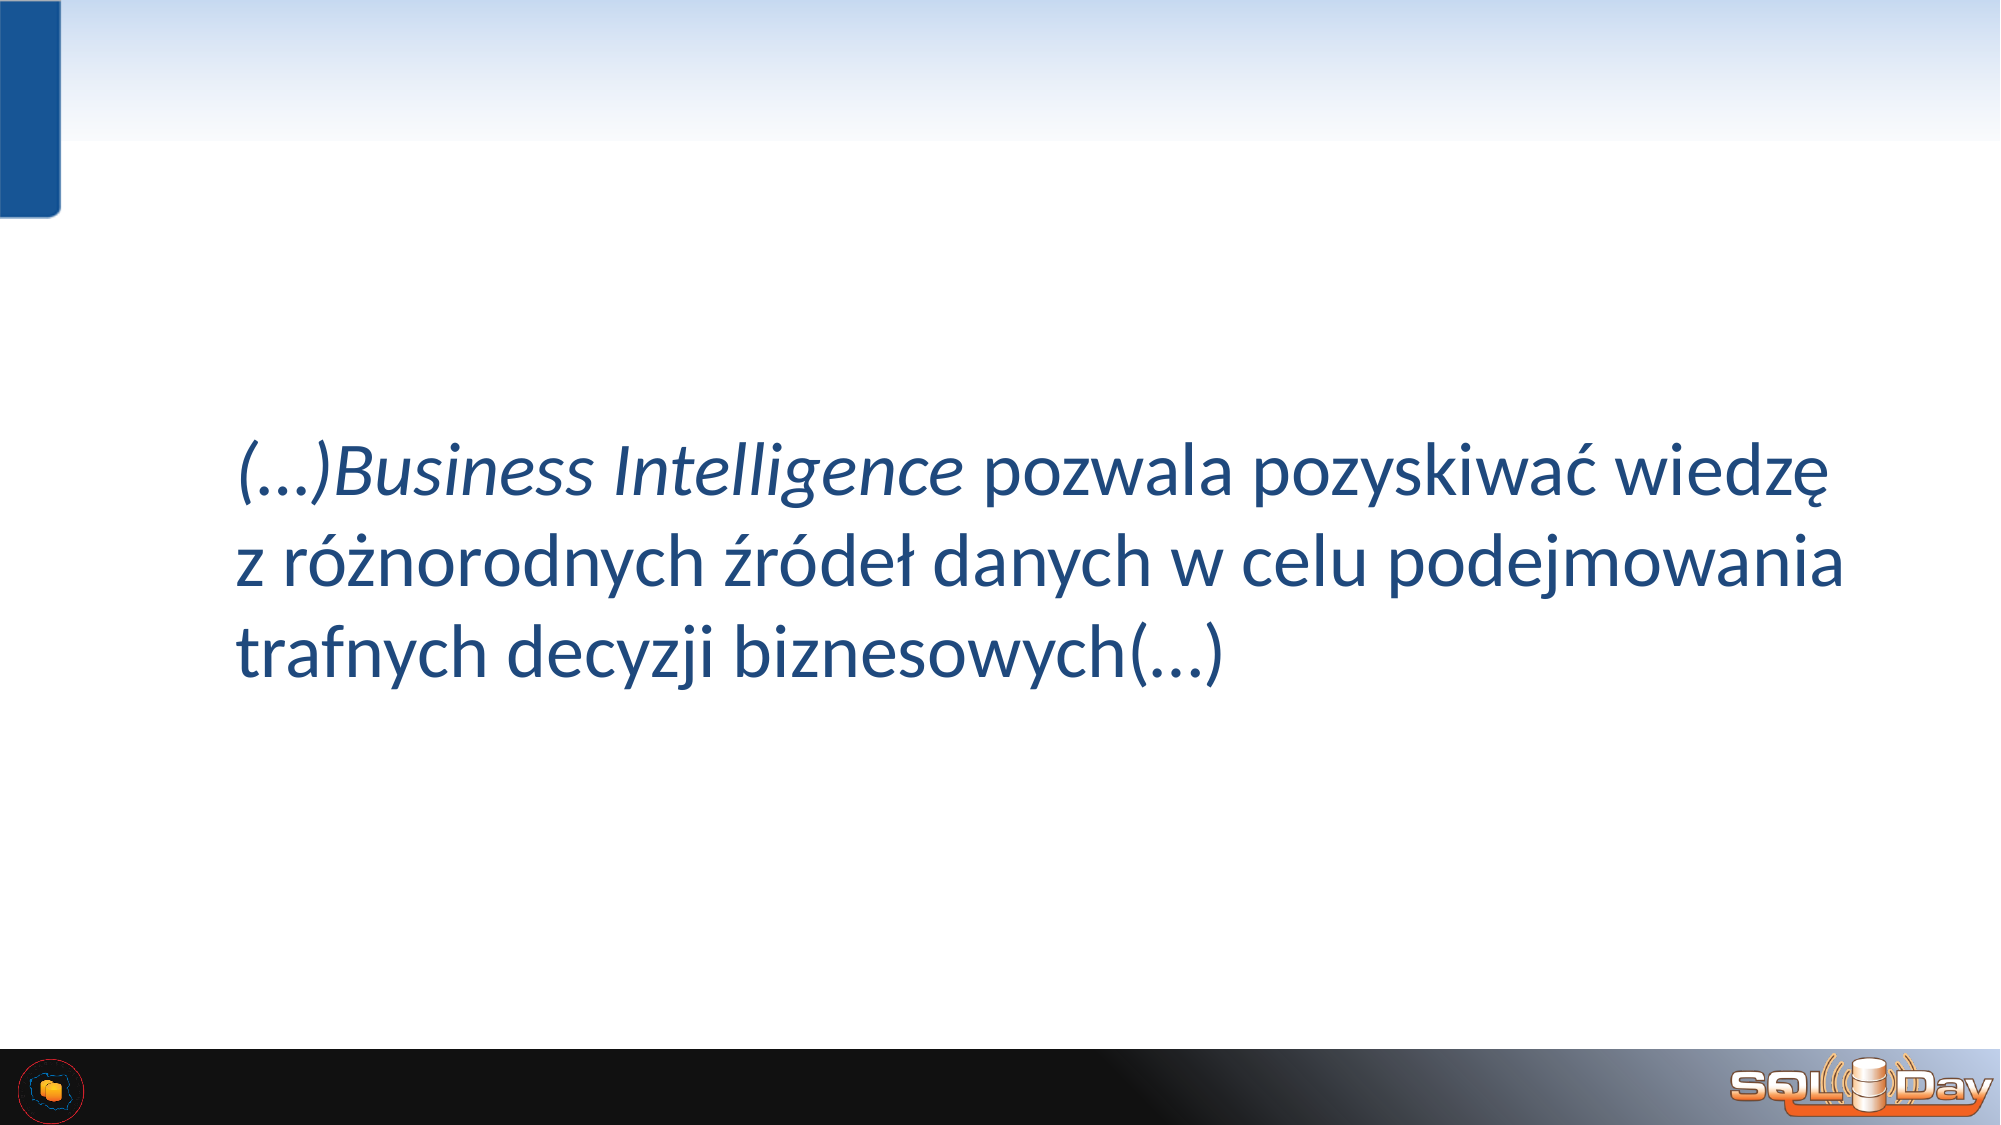

(…)Business Intelligence pozwala pozyskiwać wiedzę z różnorodnych źródeł danych w celu podejmowania trafnych decyzji biznesowych(…)